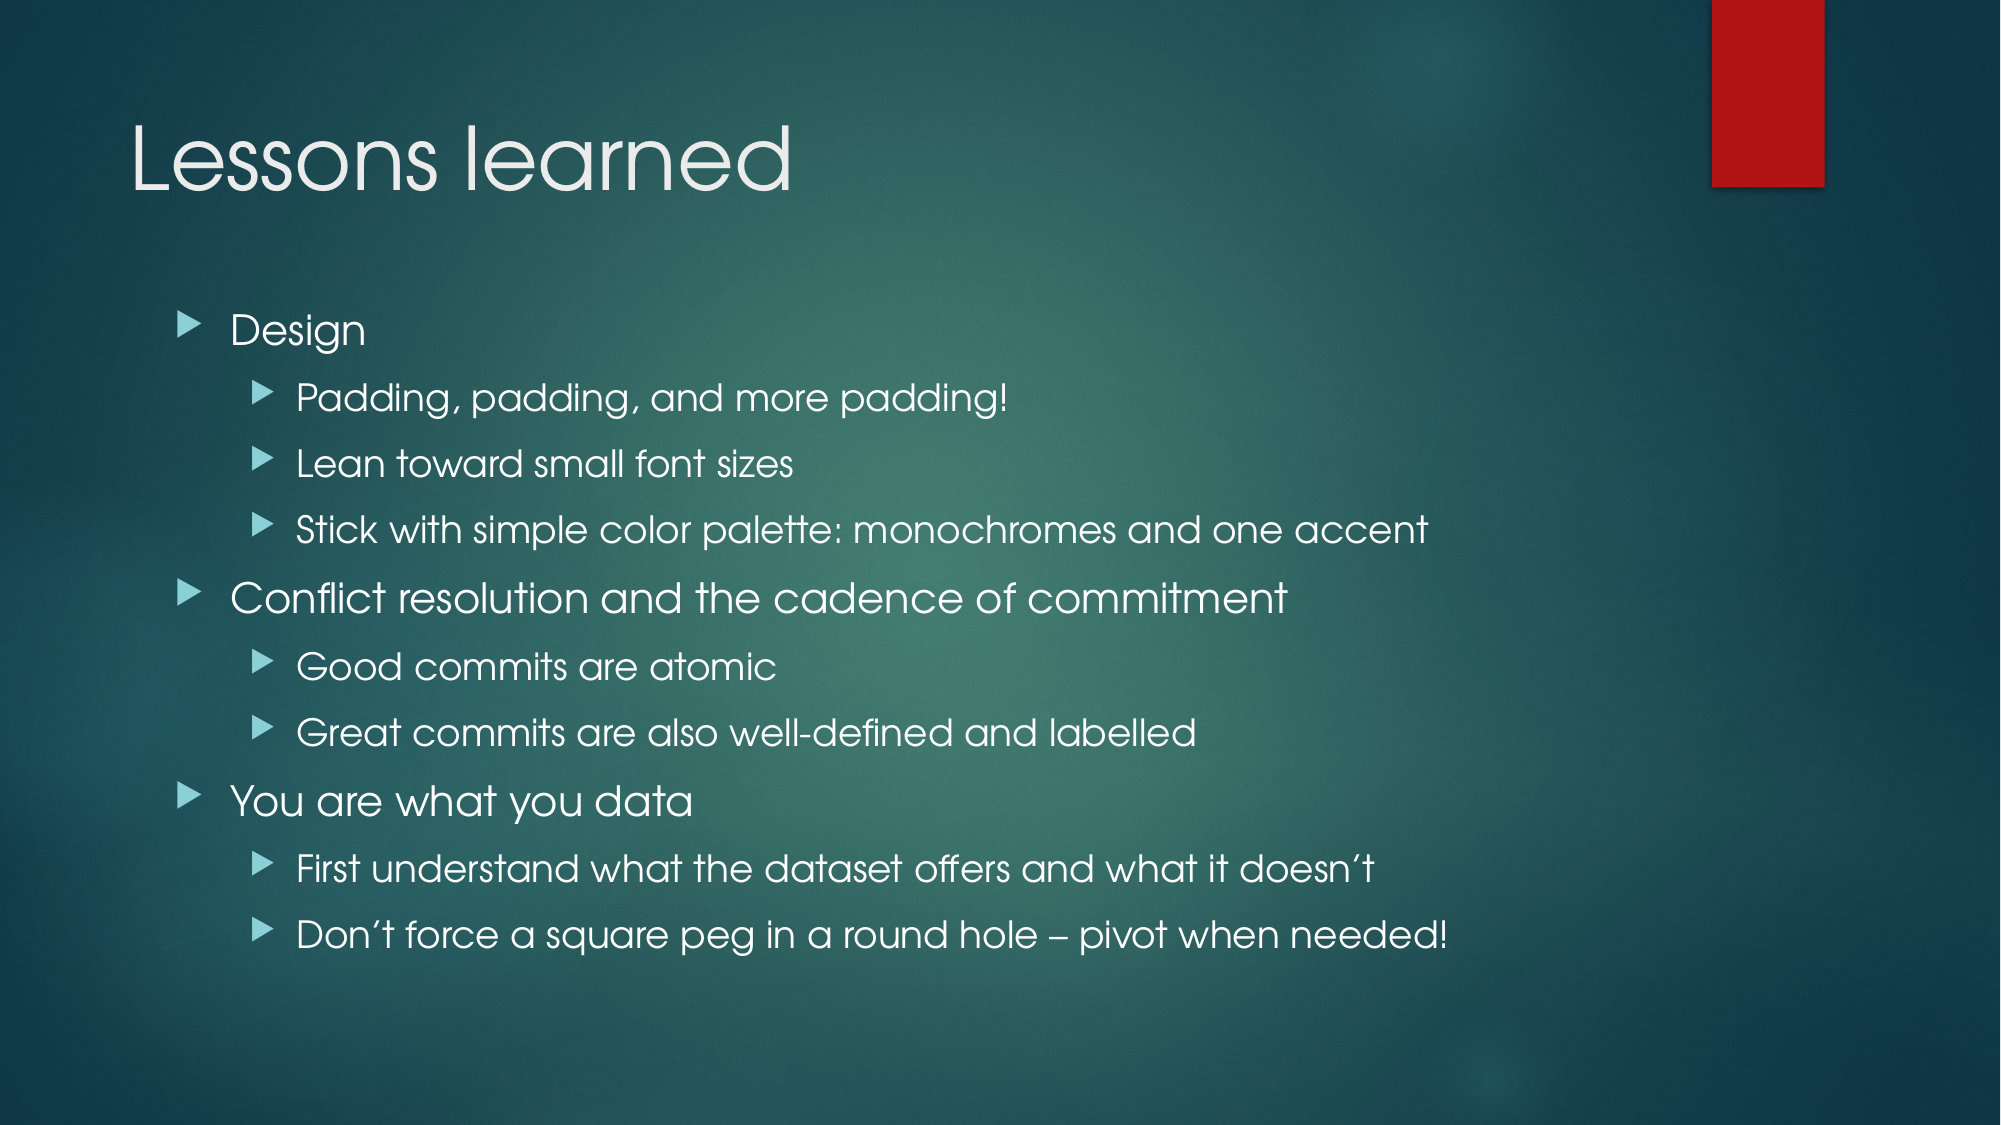

# Lessons learned
Design
Padding, padding, and more padding!
Lean toward small font sizes
Stick with simple color palette: monochromes and one accent
Conflict resolution and the cadence of commitment
Good commits are atomic
Great commits are also well-defined and labelled
You are what you data
First understand what the dataset offers and what it doesn’t
Don’t force a square peg in a round hole – pivot when needed!